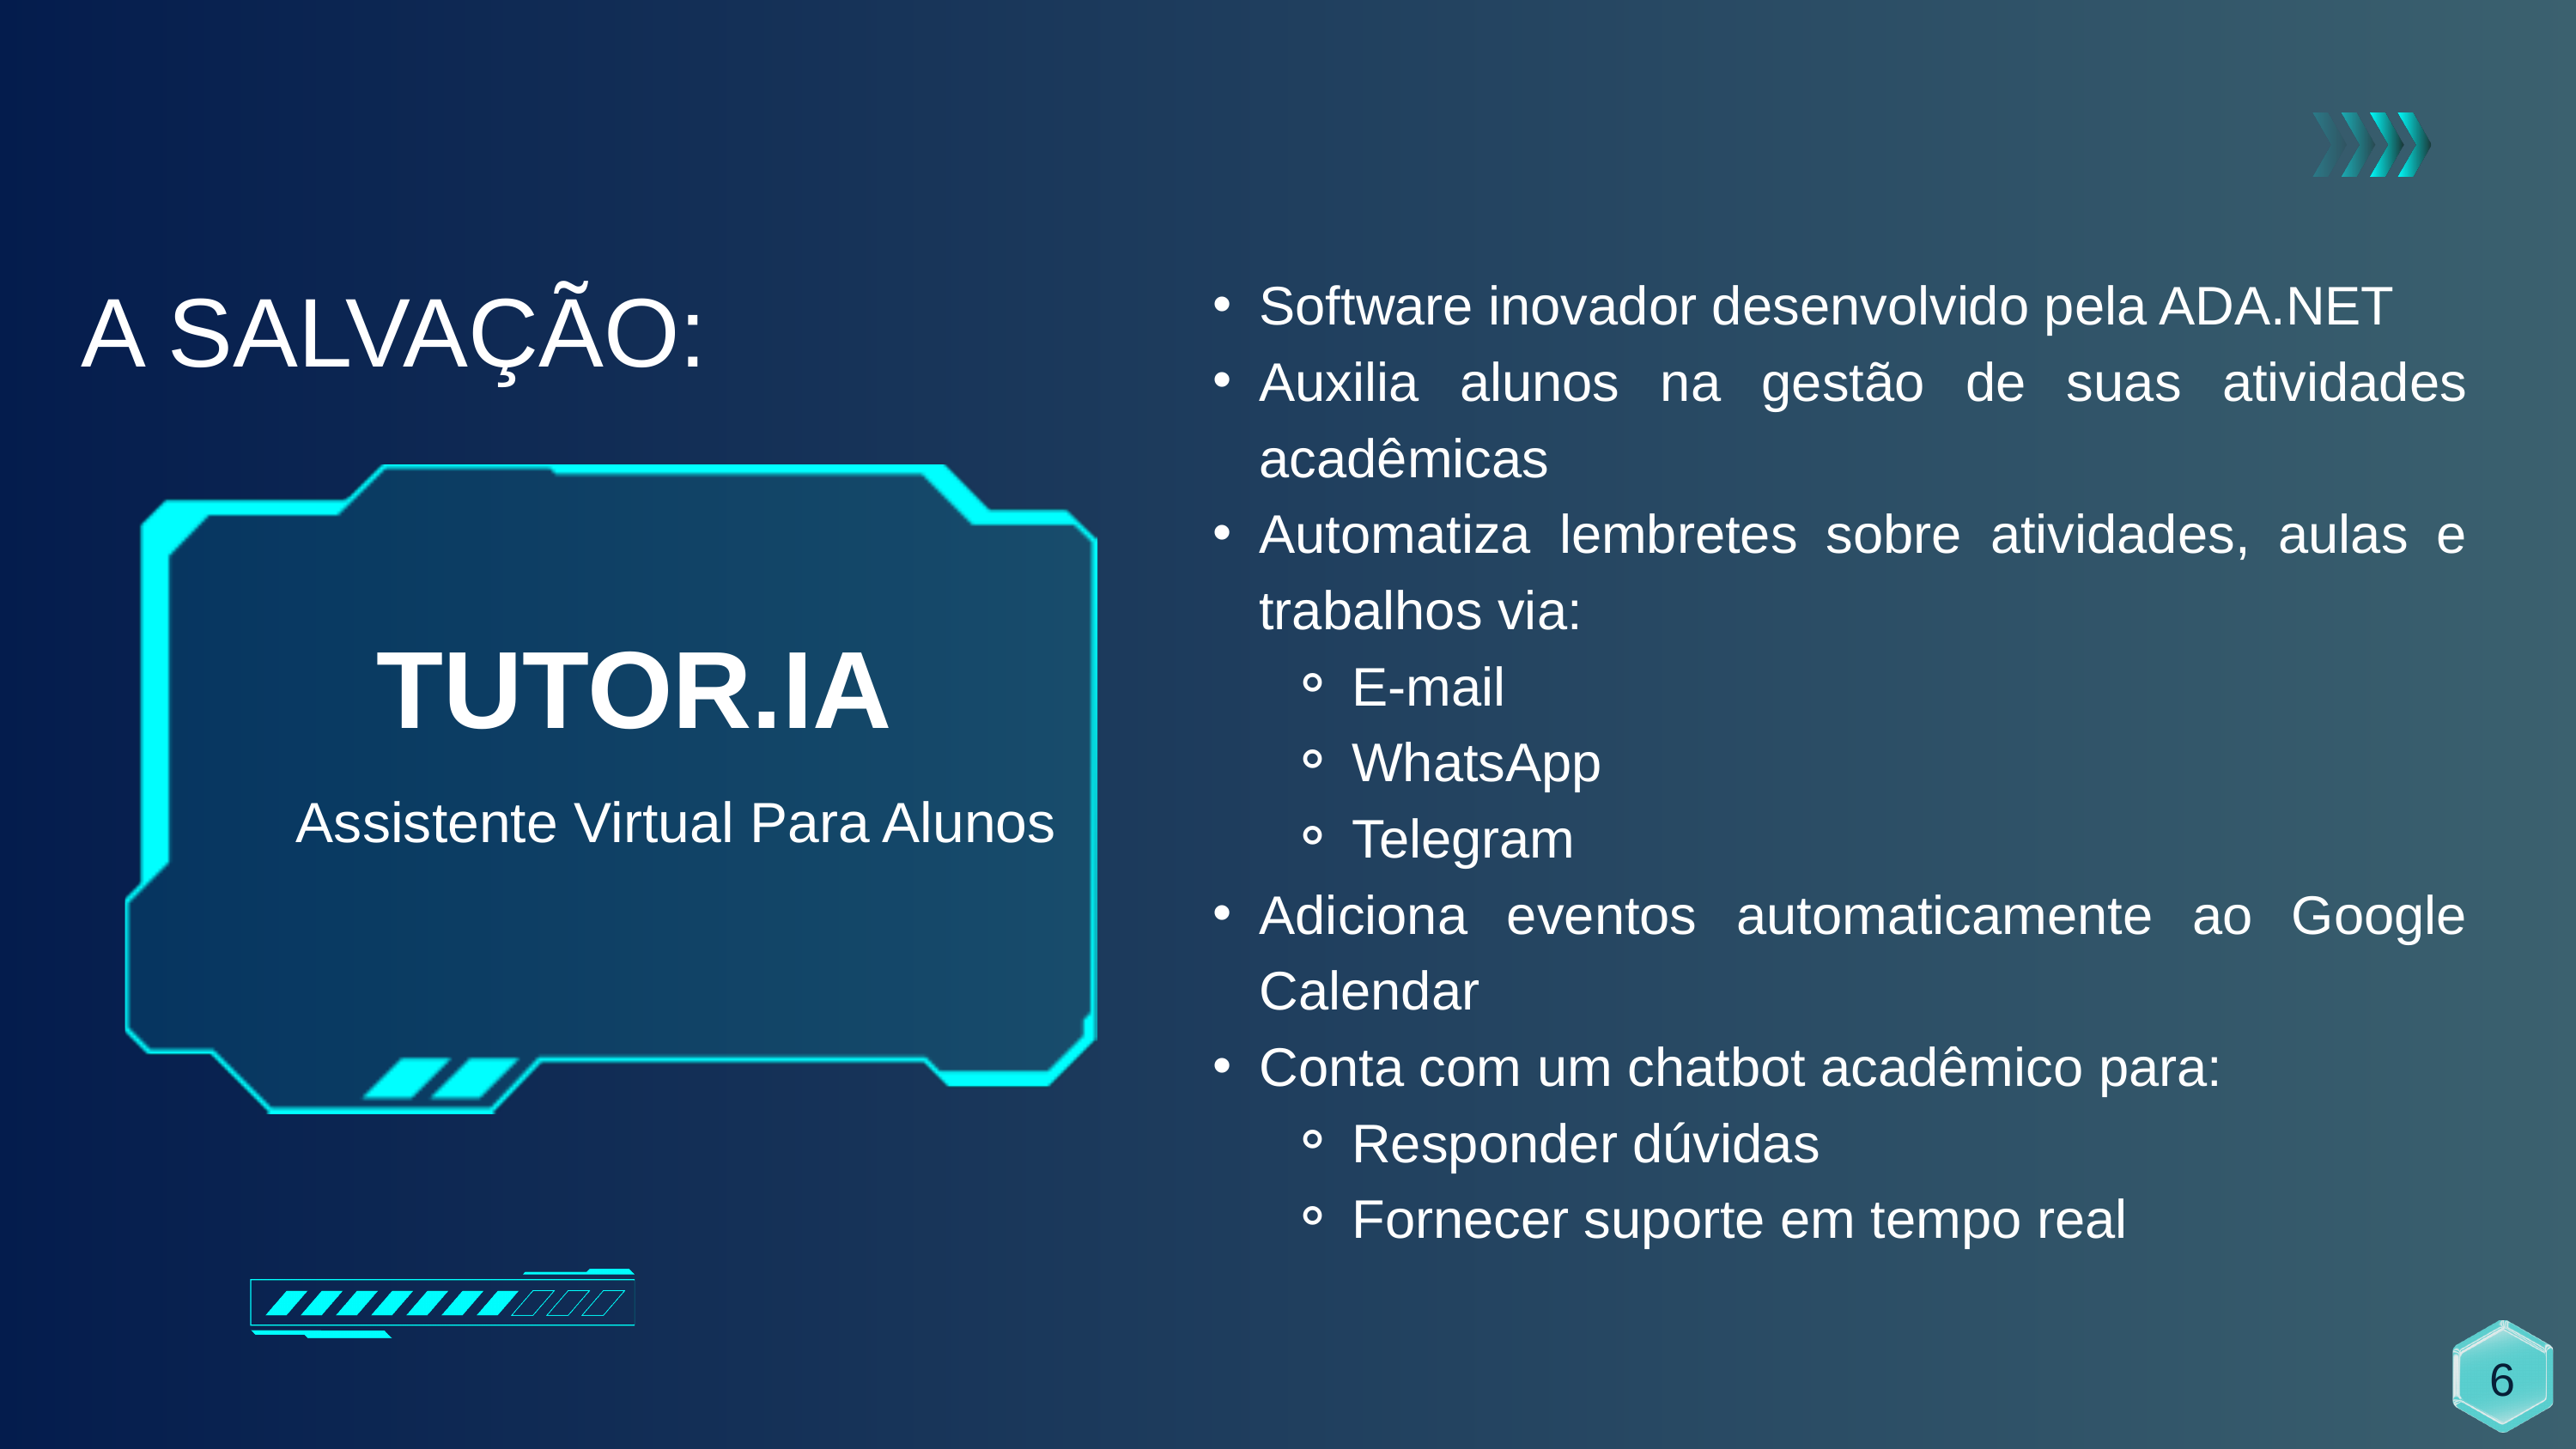

Software inovador desenvolvido pela ADA.NET
Auxilia alunos na gestão de suas atividades acadêmicas
Automatiza lembretes sobre atividades, aulas e trabalhos via:
E-mail
WhatsApp
Telegram
Adiciona eventos automaticamente ao Google Calendar
Conta com um chatbot acadêmico para:
Responder dúvidas
Fornecer suporte em tempo real

A SALVAÇÃO:

TUTOR.IA
Assistente Virtual Para Alunos

6